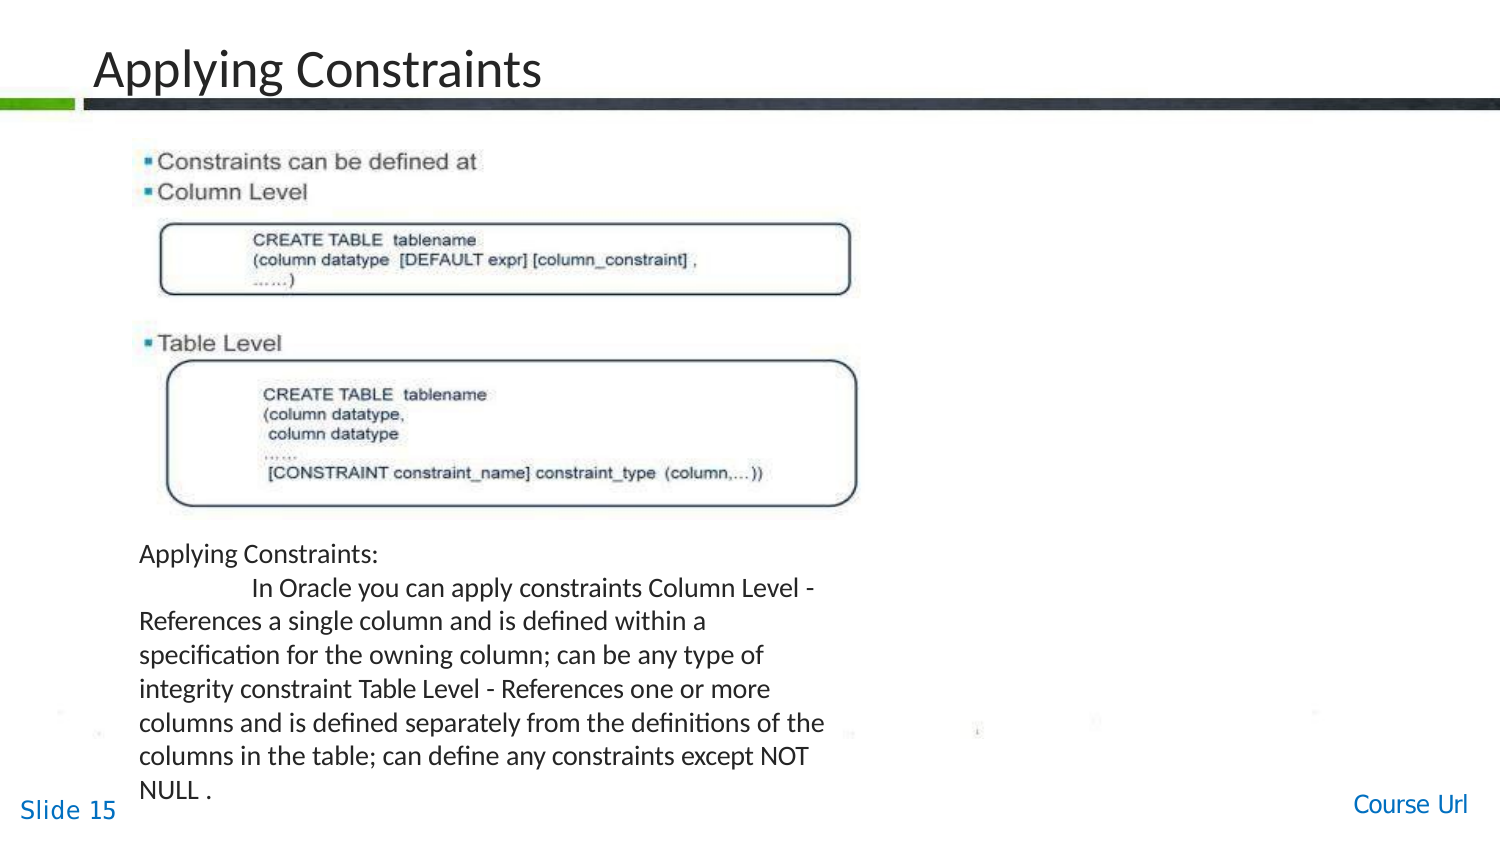

# Applying Constraints

Applying Constraints:
In Oracle you can apply constraints Column Level -  References a single column and is defined within a  specification for the owning column; can be any type of  integrity constraint Table Level - References one or more  columns and is defined separately from the definitions of the  columns in the table; can define any constraints except NOT  NULL .
Course Url
Slide 15